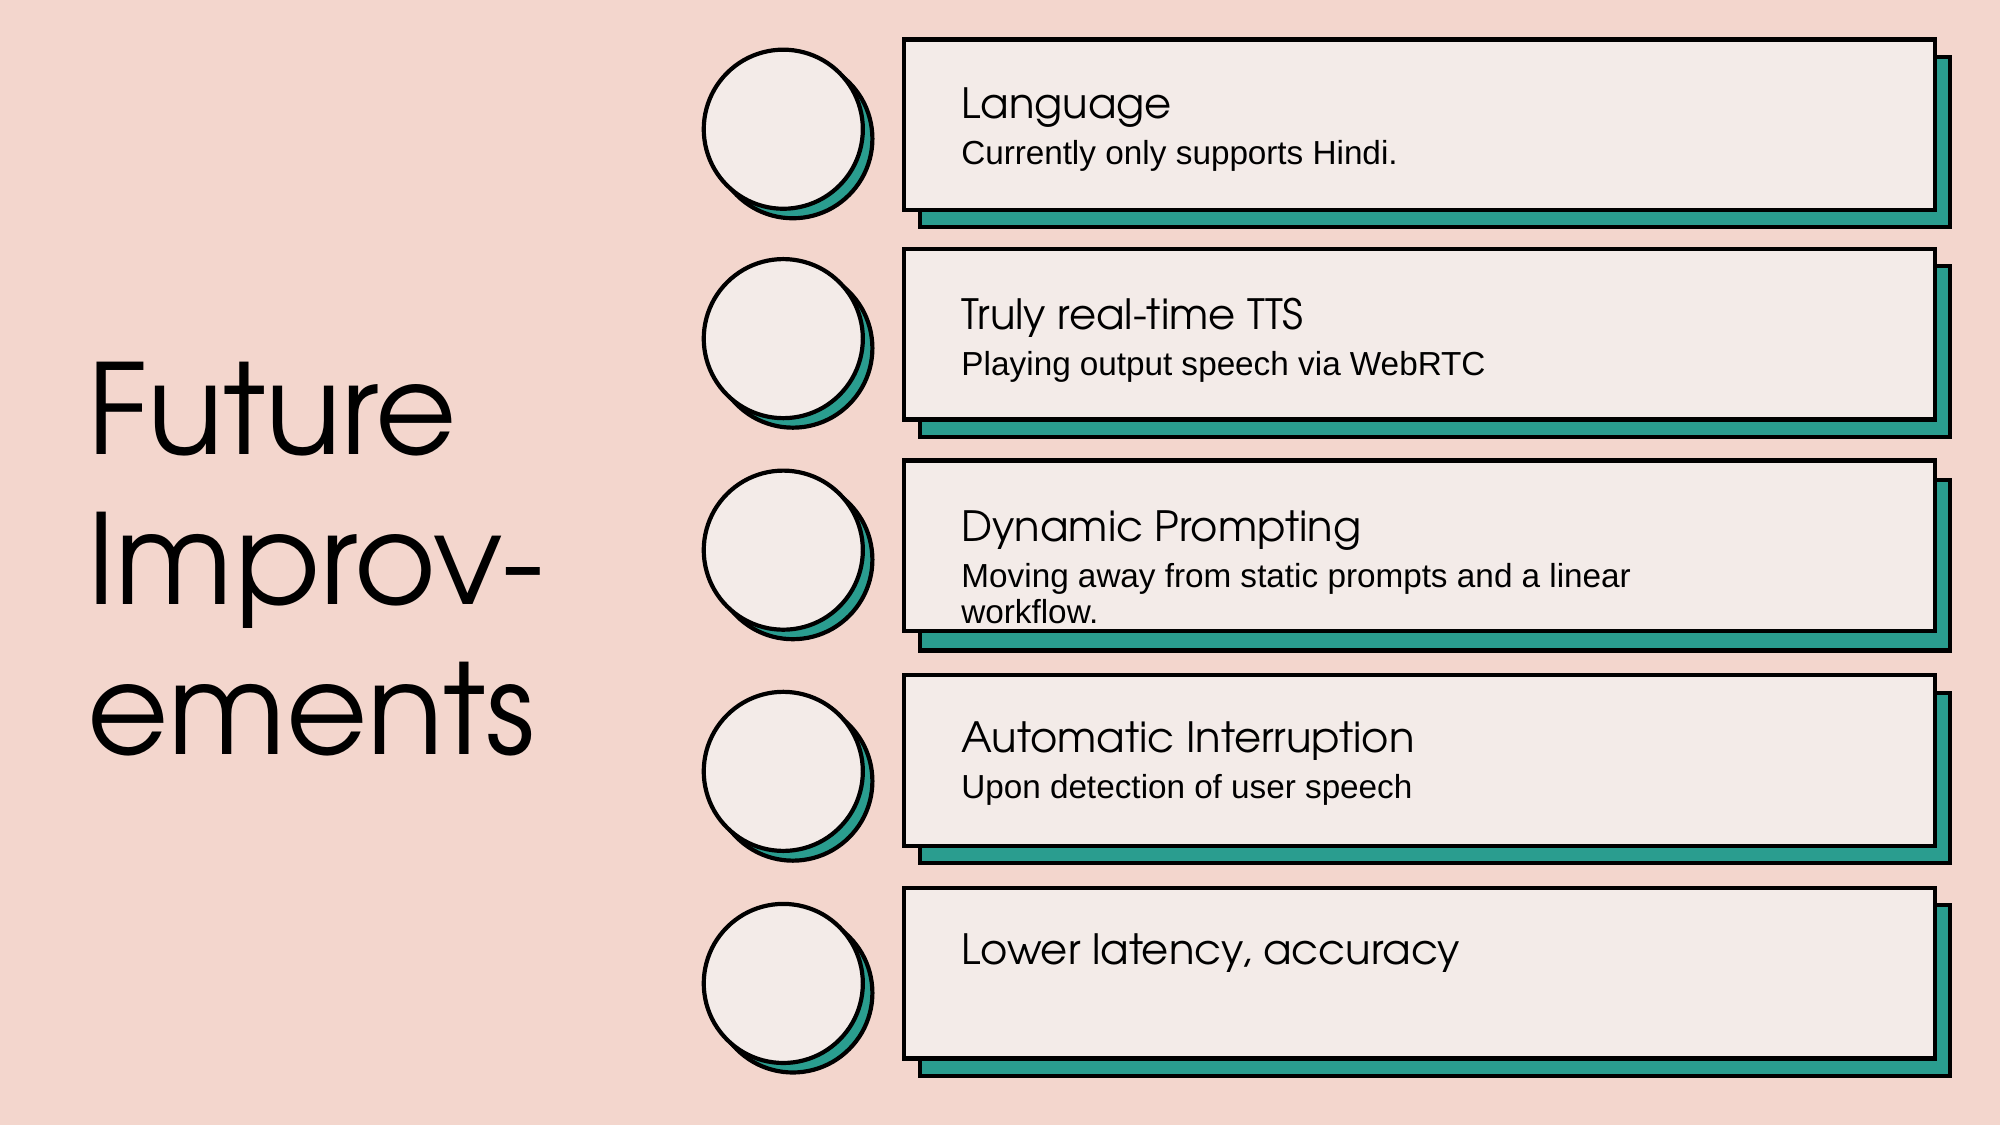

Language
Currently only supports Hindi.

Truly real-time TTS
# Future Improv-ements
Playing output speech via WebRTC
Dynamic Prompting
Moving away from static prompts and a linear workflow.
Automatic Interruption
Upon detection of user speech
Lower latency, accuracy